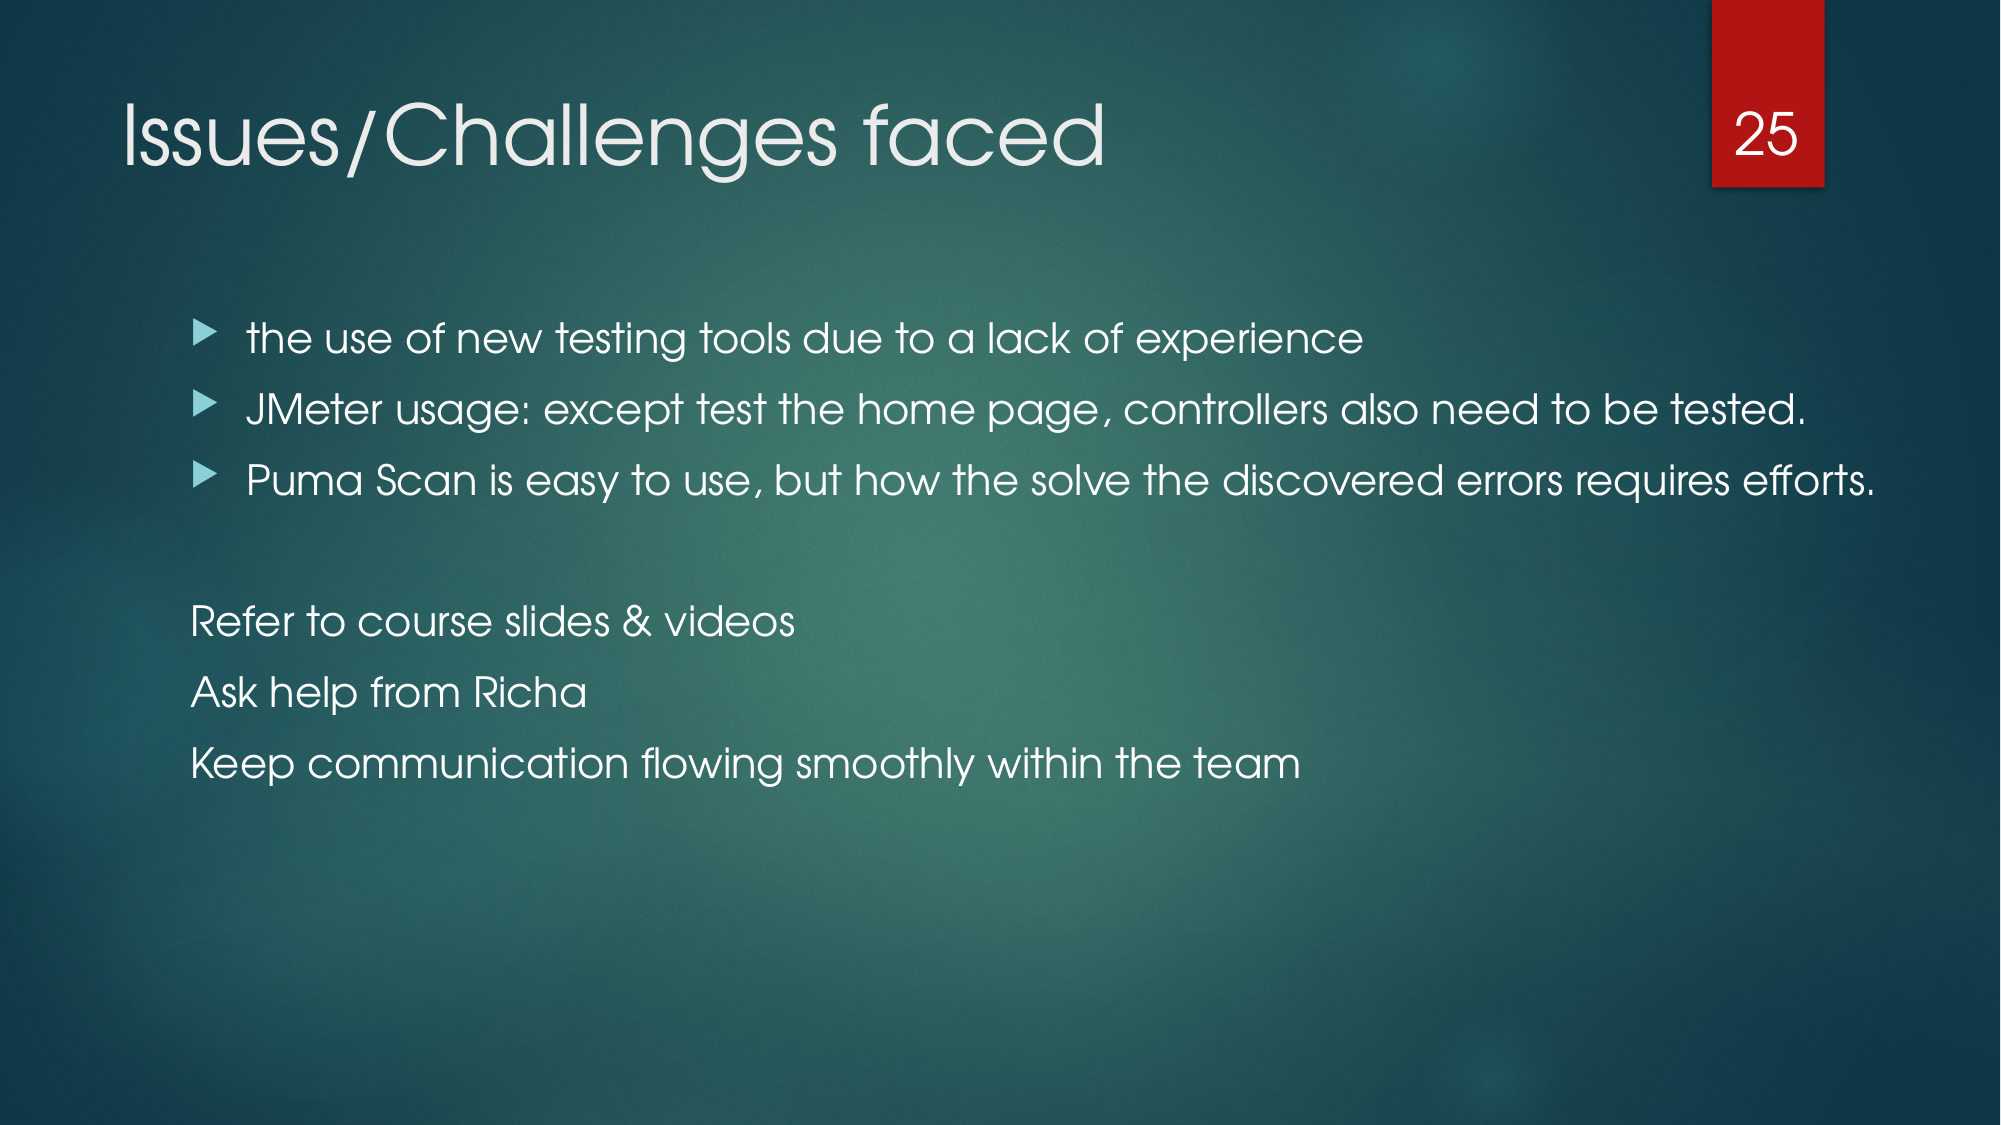

25
# Issues/Challenges faced
the use of new testing tools due to a lack of experience
JMeter usage: except test the home page, controllers also need to be tested.
Puma Scan is easy to use, but how the solve the discovered errors requires efforts.

Refer to course slides & videos
Ask help from Richa
Keep communication flowing smoothly within the team